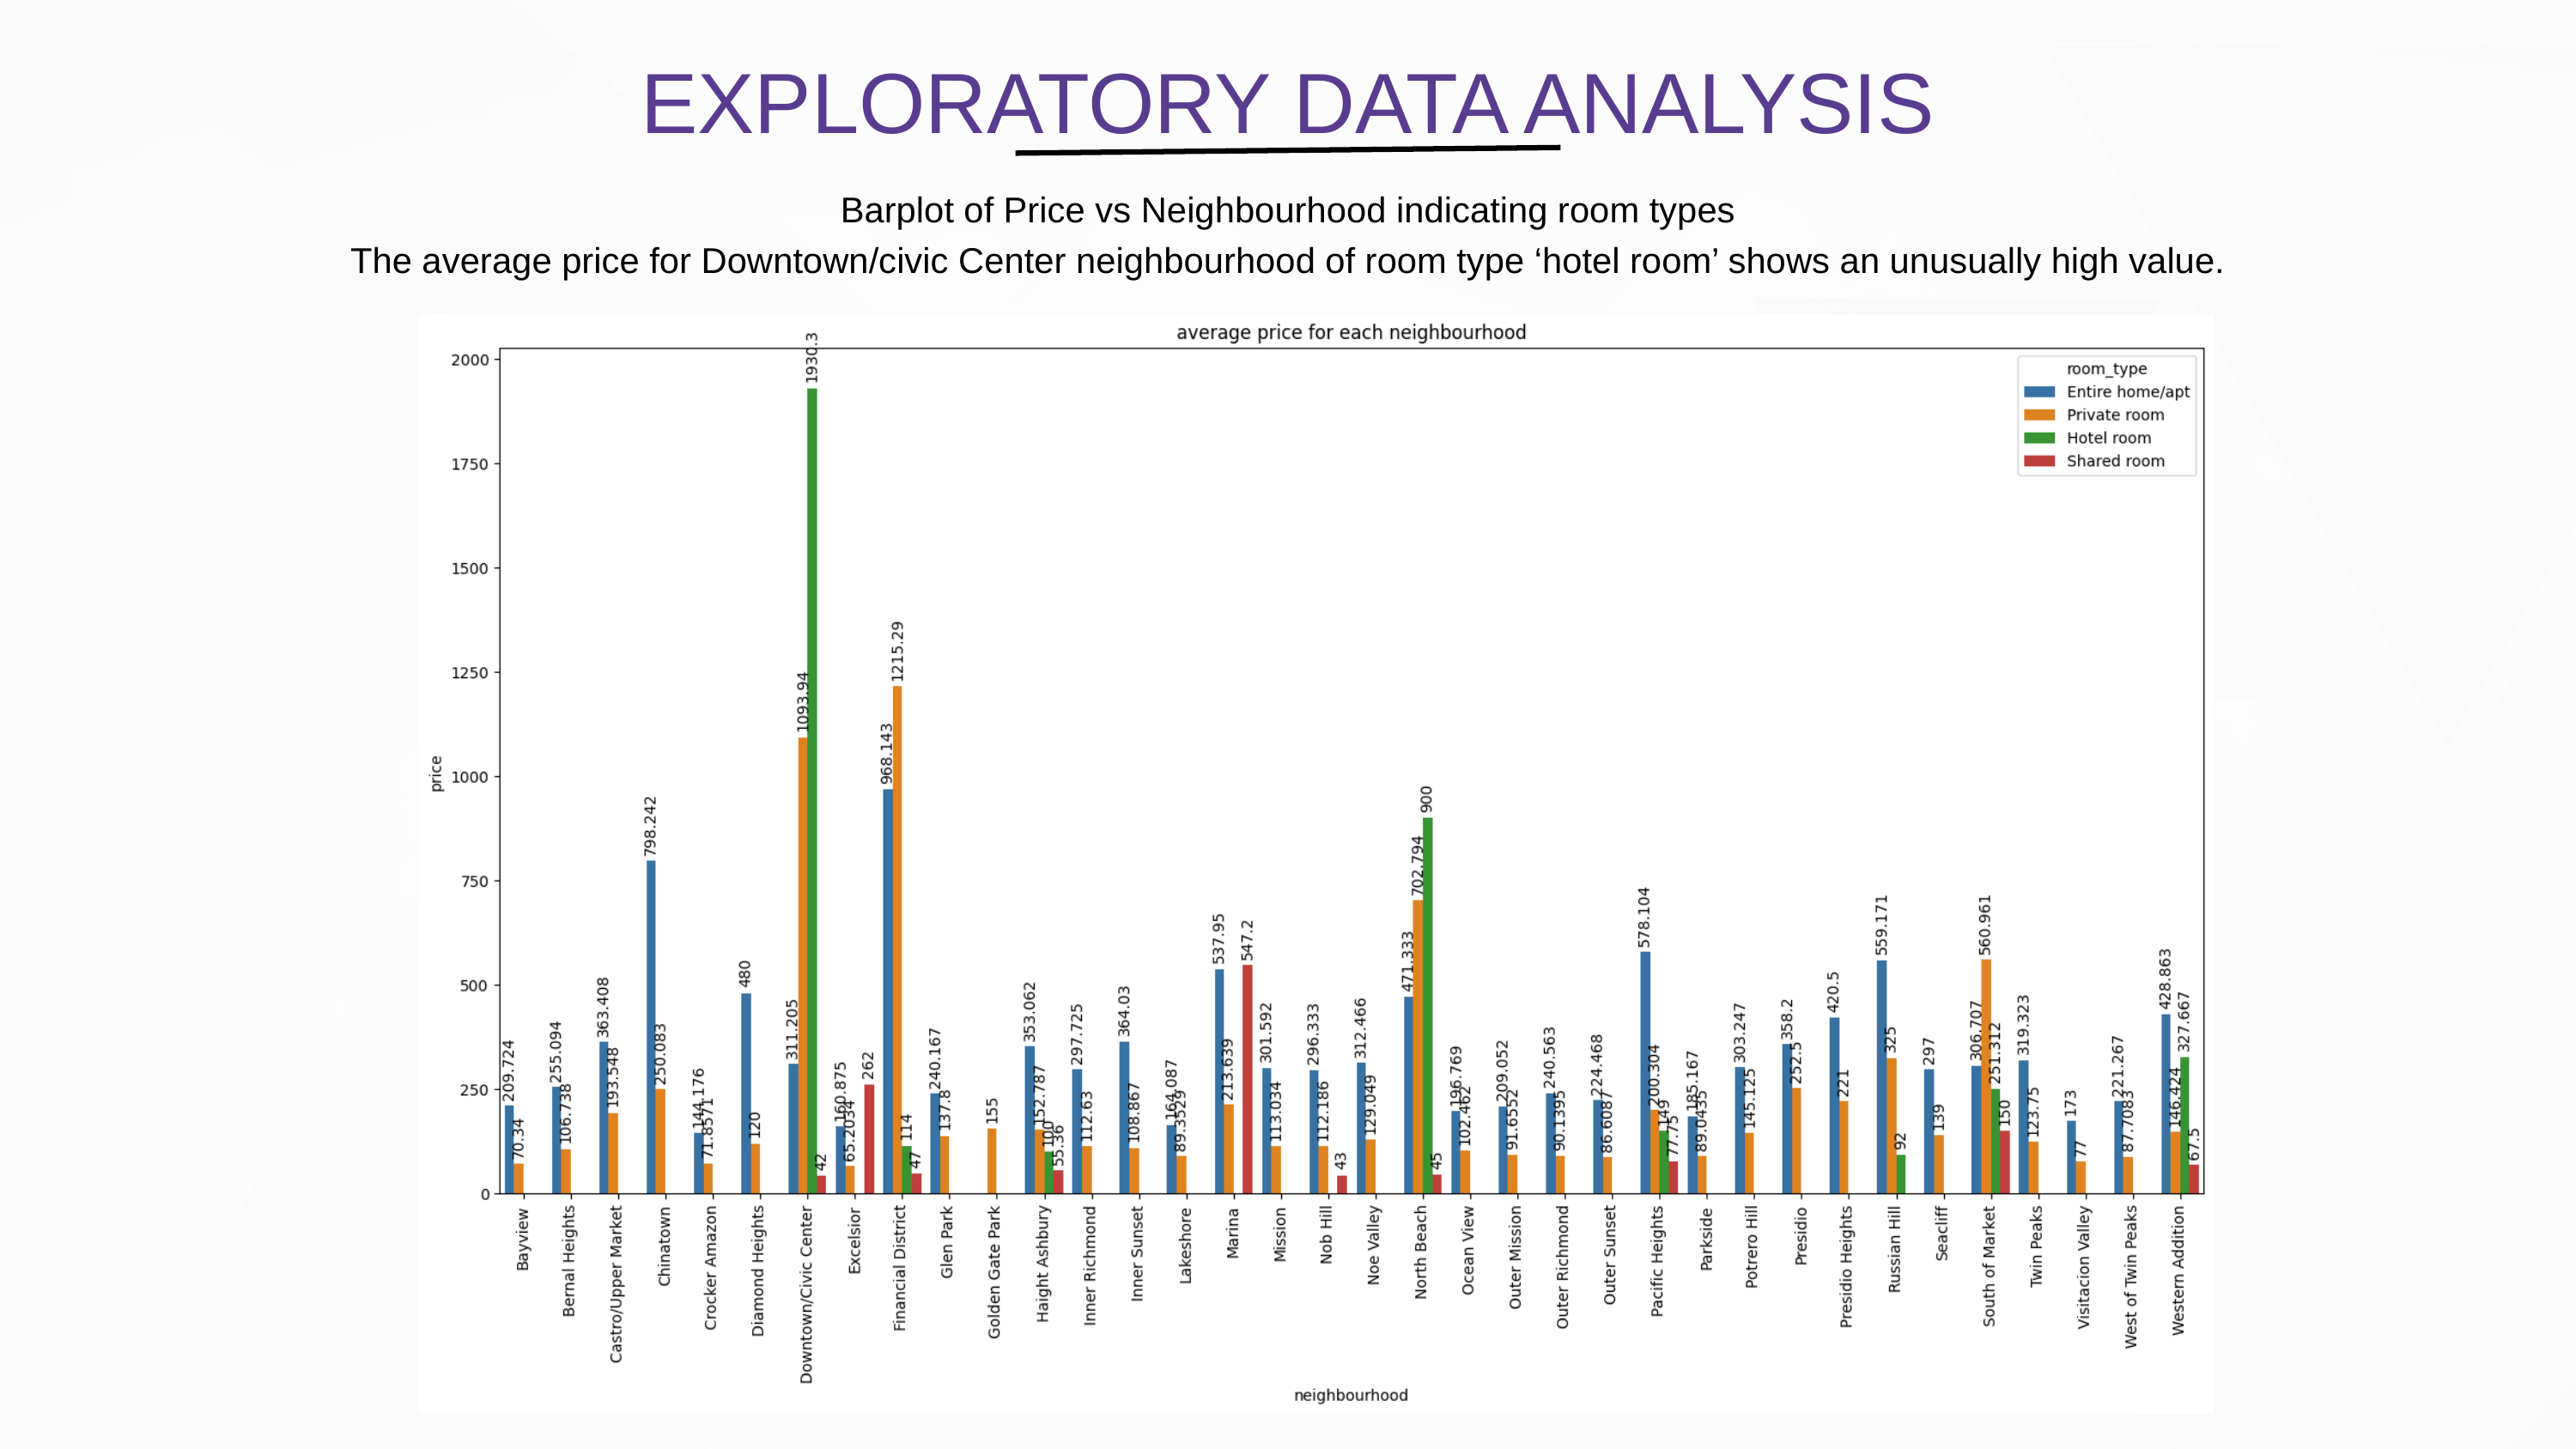

EXPLORATORY DATA ANALYSIS

Barplot of Price vs Neighbourhood indicating room types
The average price for Downtown/civic Center neighbourhood of room type ‘hotel room’ shows an unusually high value.